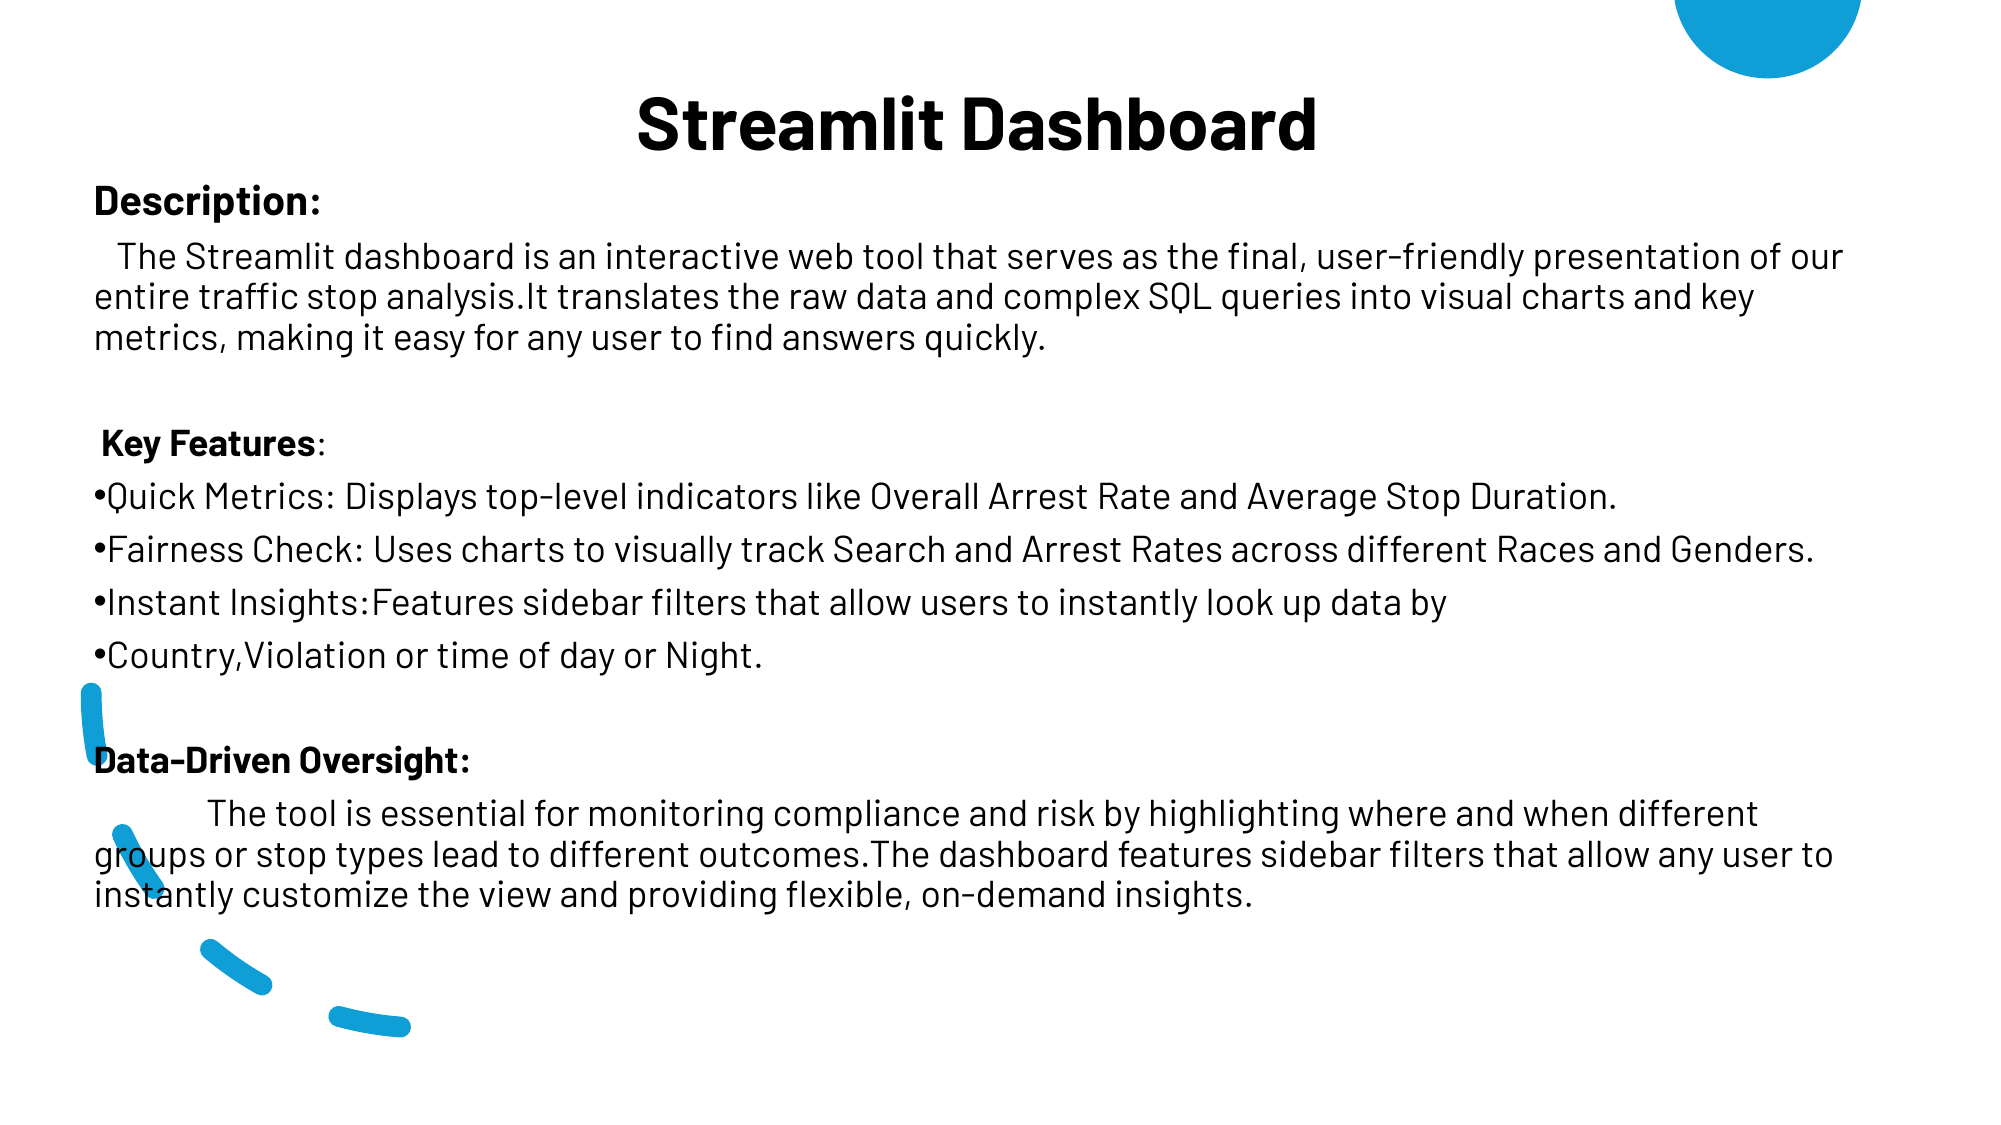

Streamlit Dashboard
Description:
   The Streamlit dashboard is an interactive web tool that serves as the final, user-friendly presentation of our entire traffic stop analysis.It translates the raw data and complex SQL queries into visual charts and key metrics, making it easy for any user to find answers quickly.

 Key Features:
Quick Metrics: Displays top-level indicators like Overall Arrest Rate and Average Stop Duration.
Fairness Check: Uses charts to visually track Search and Arrest Rates across different Races and Genders.
Instant Insights:Features sidebar filters that allow users to instantly look up data by
Country,Violation or time of day or Night.

Data-Driven Oversight:
               The tool is essential for monitoring compliance and risk by highlighting where and when different groups or stop types lead to different outcomes.The dashboard features sidebar filters that allow any user to instantly customize the view and providing flexible, on-demand insights.